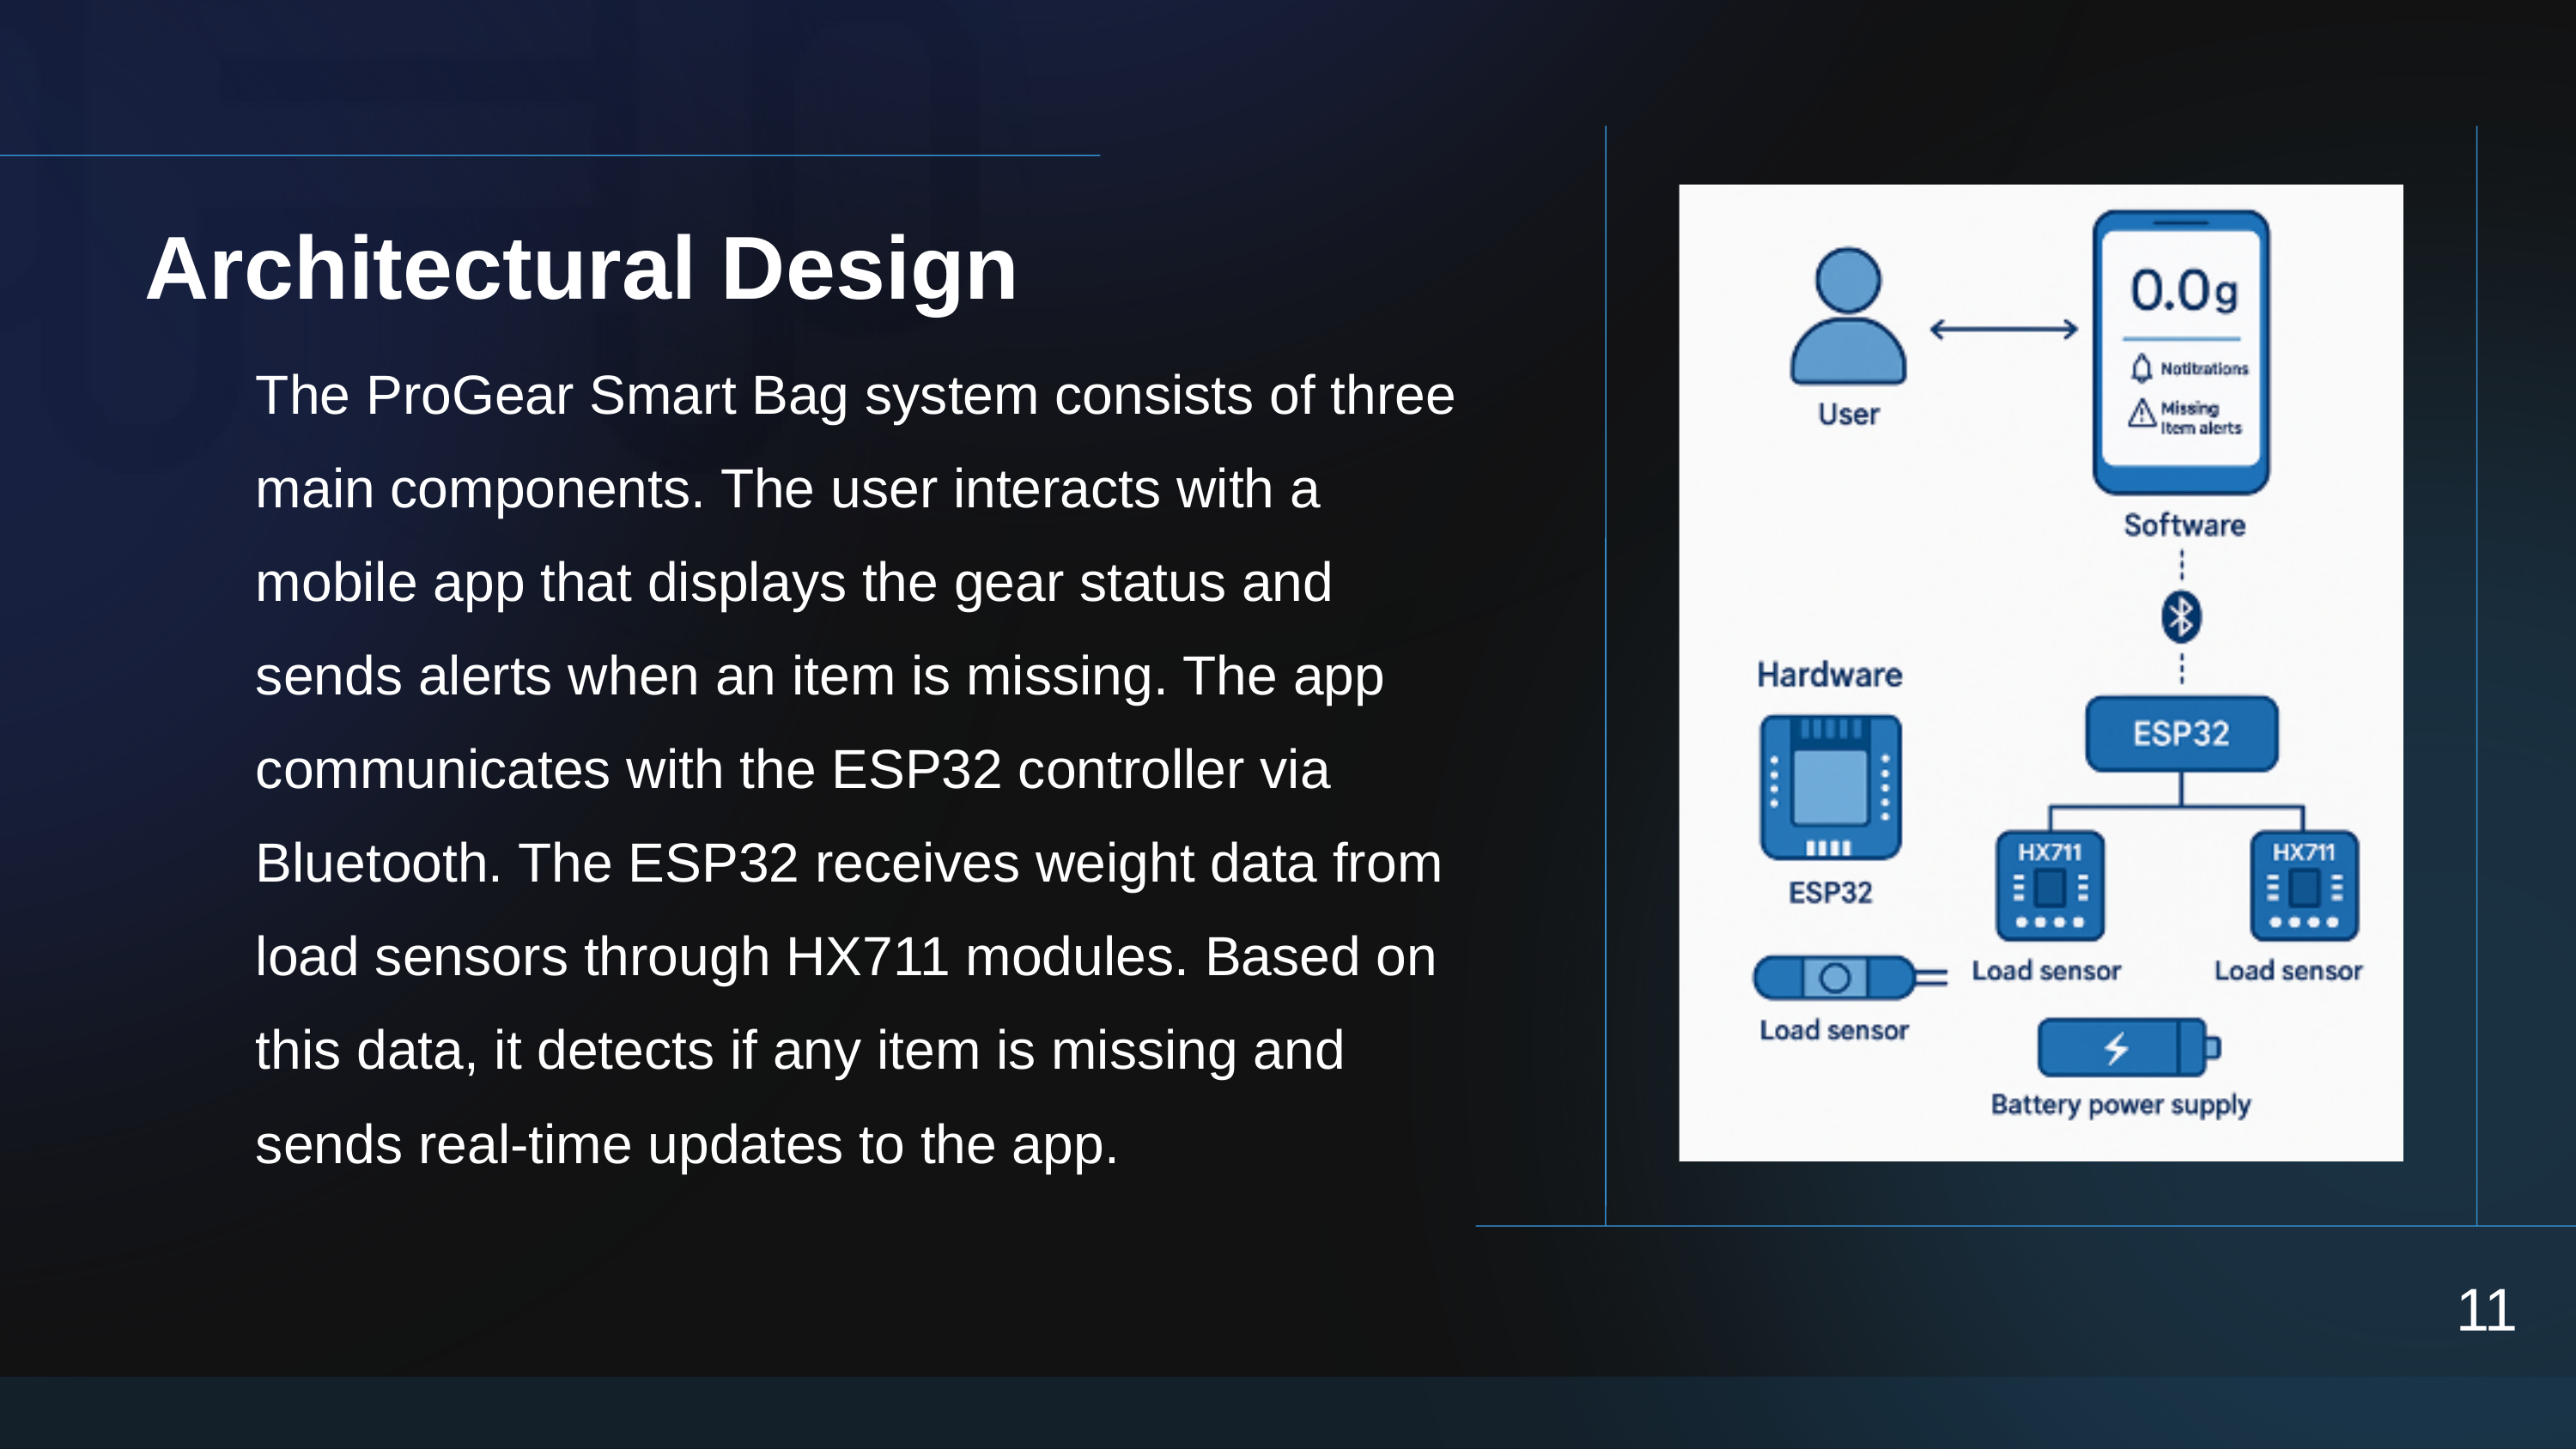

Architectural Design
The ProGear Smart Bag system consists of three main components. The user interacts with a mobile app that displays the gear status and sends alerts when an item is missing. The app communicates with the ESP32 controller via Bluetooth. The ESP32 receives weight data from load sensors through HX711 modules. Based on this data, it detects if any item is missing and sends real-time updates to the app.

11